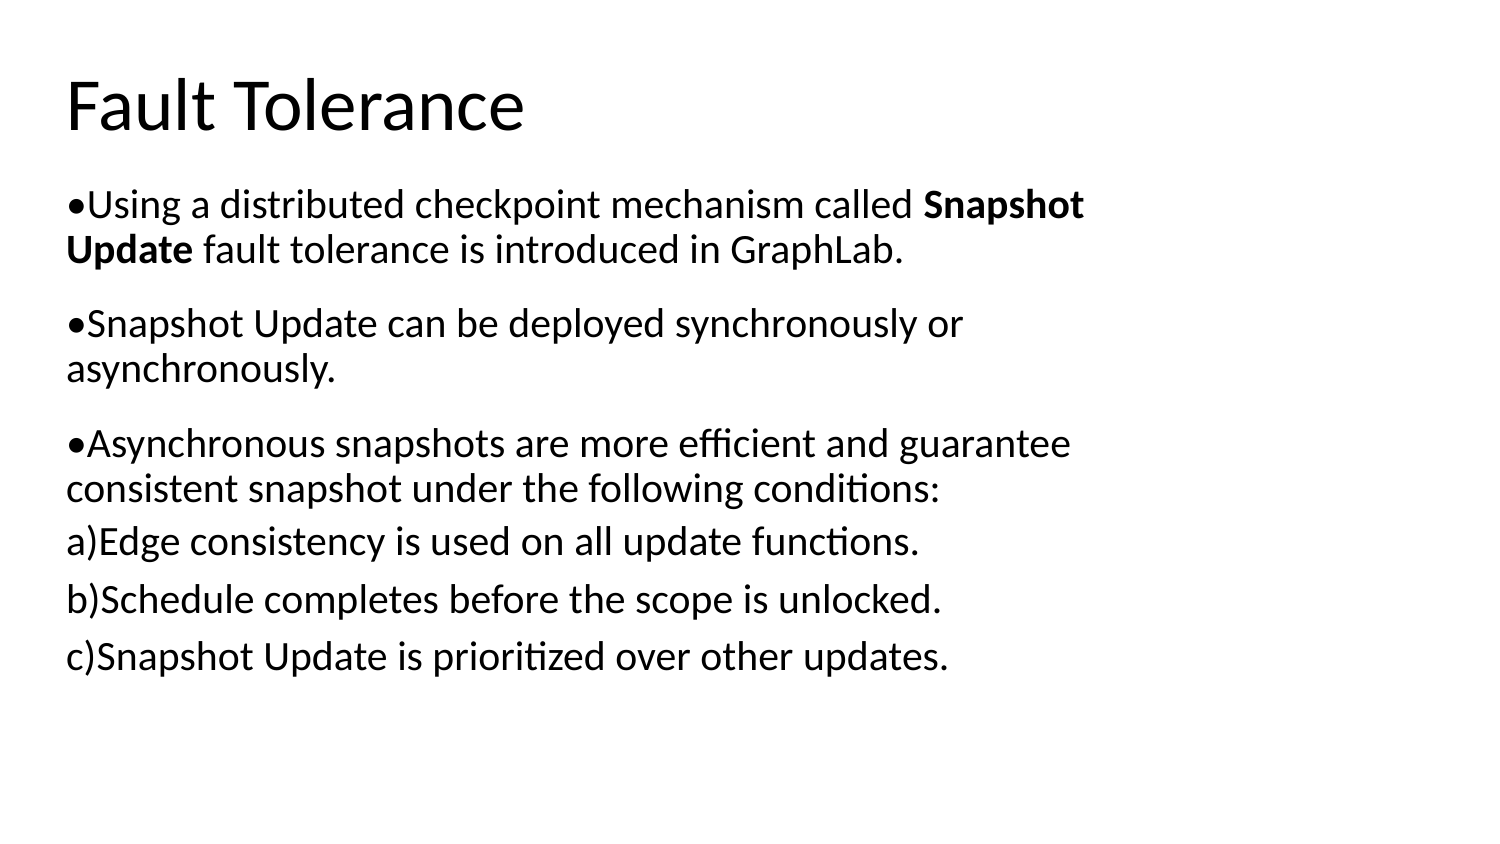

# Fault Tolerance
•Using a distributed checkpoint mechanism called Snapshot Update fault tolerance is introduced in GraphLab.
•Snapshot Update can be deployed synchronously or asynchronously.
•Asynchronous snapshots are more efficient and guarantee consistent snapshot under the following conditions:
a)Edge consistency is used on all update functions.
b)Schedule completes before the scope is unlocked.
c)Snapshot Update is prioritized over other updates.